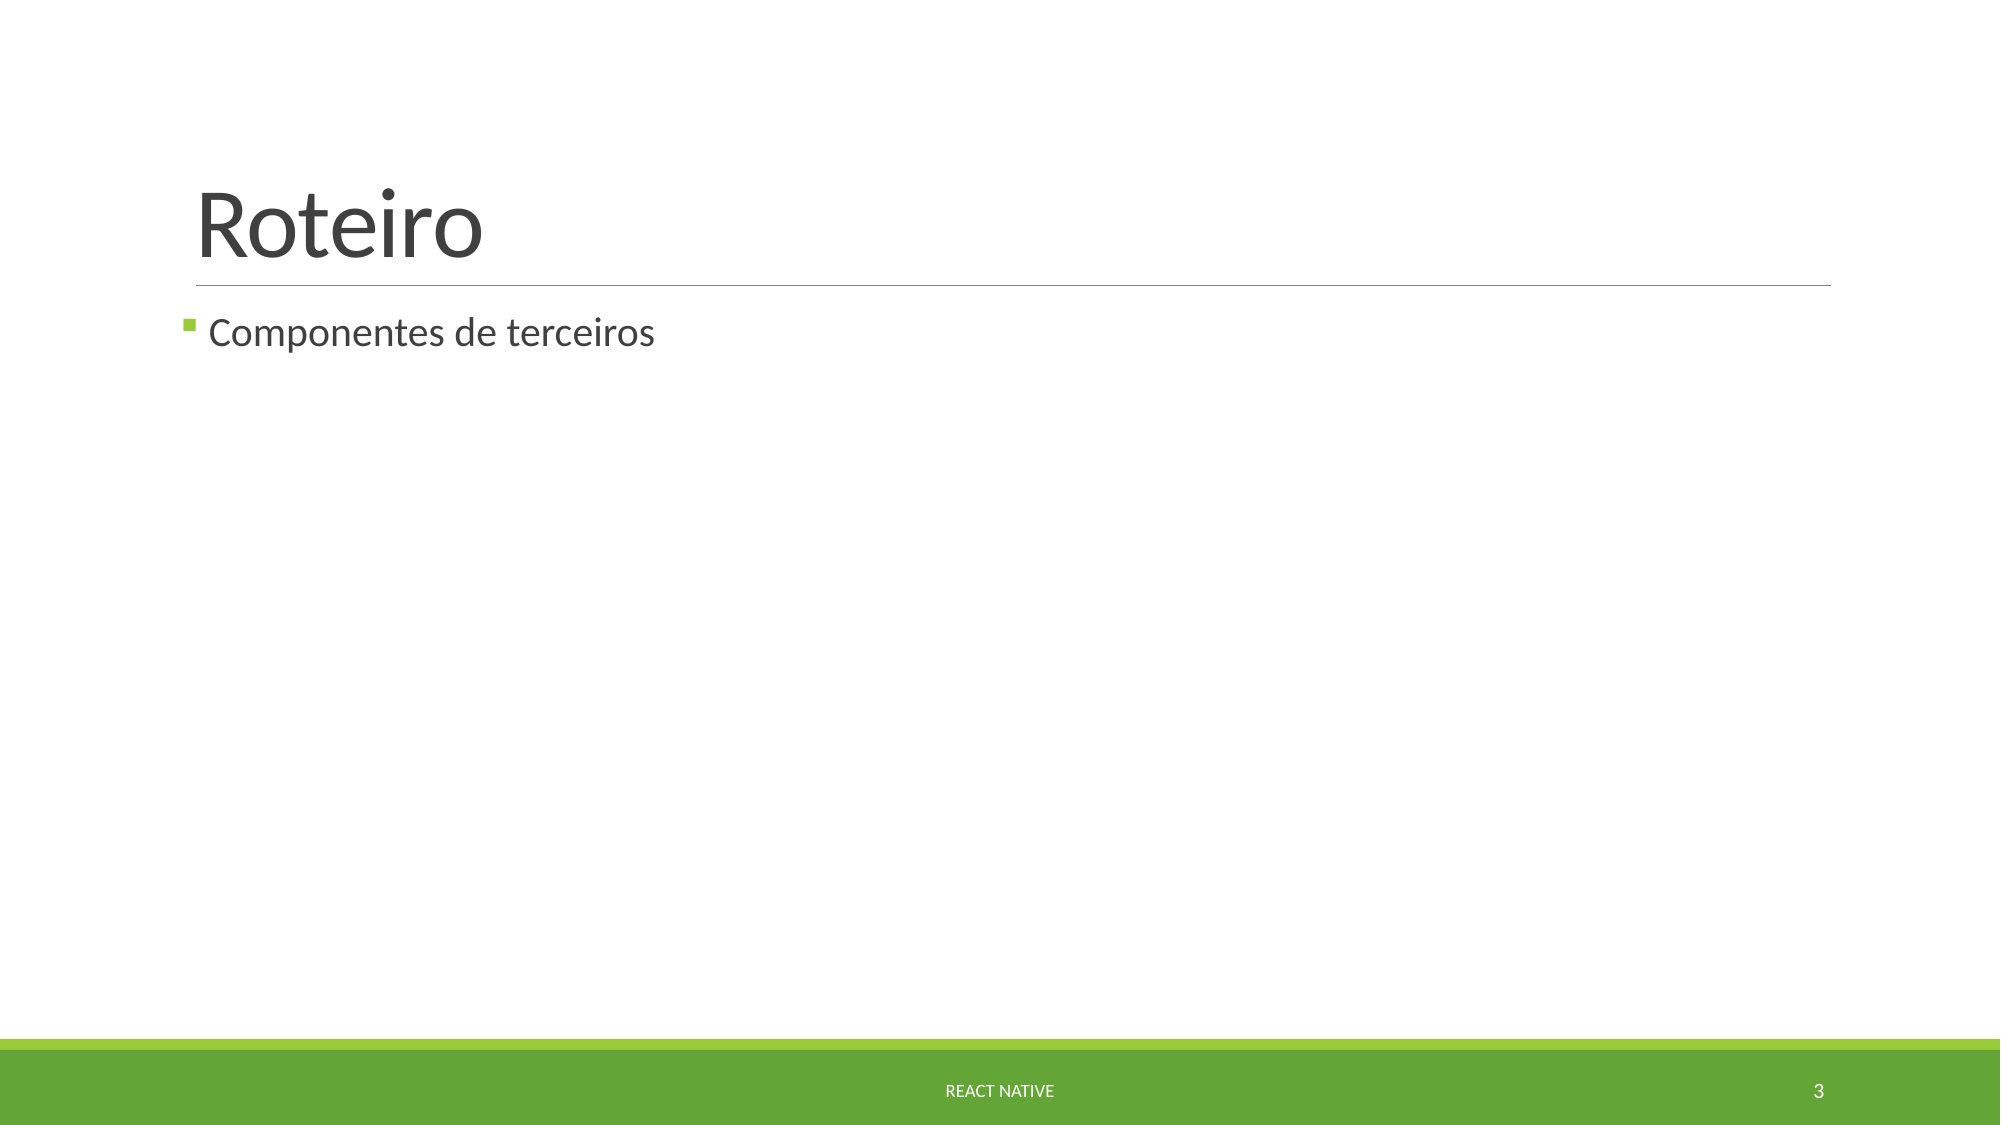

# Roteiro
 Componentes de terceiros

React Native
3